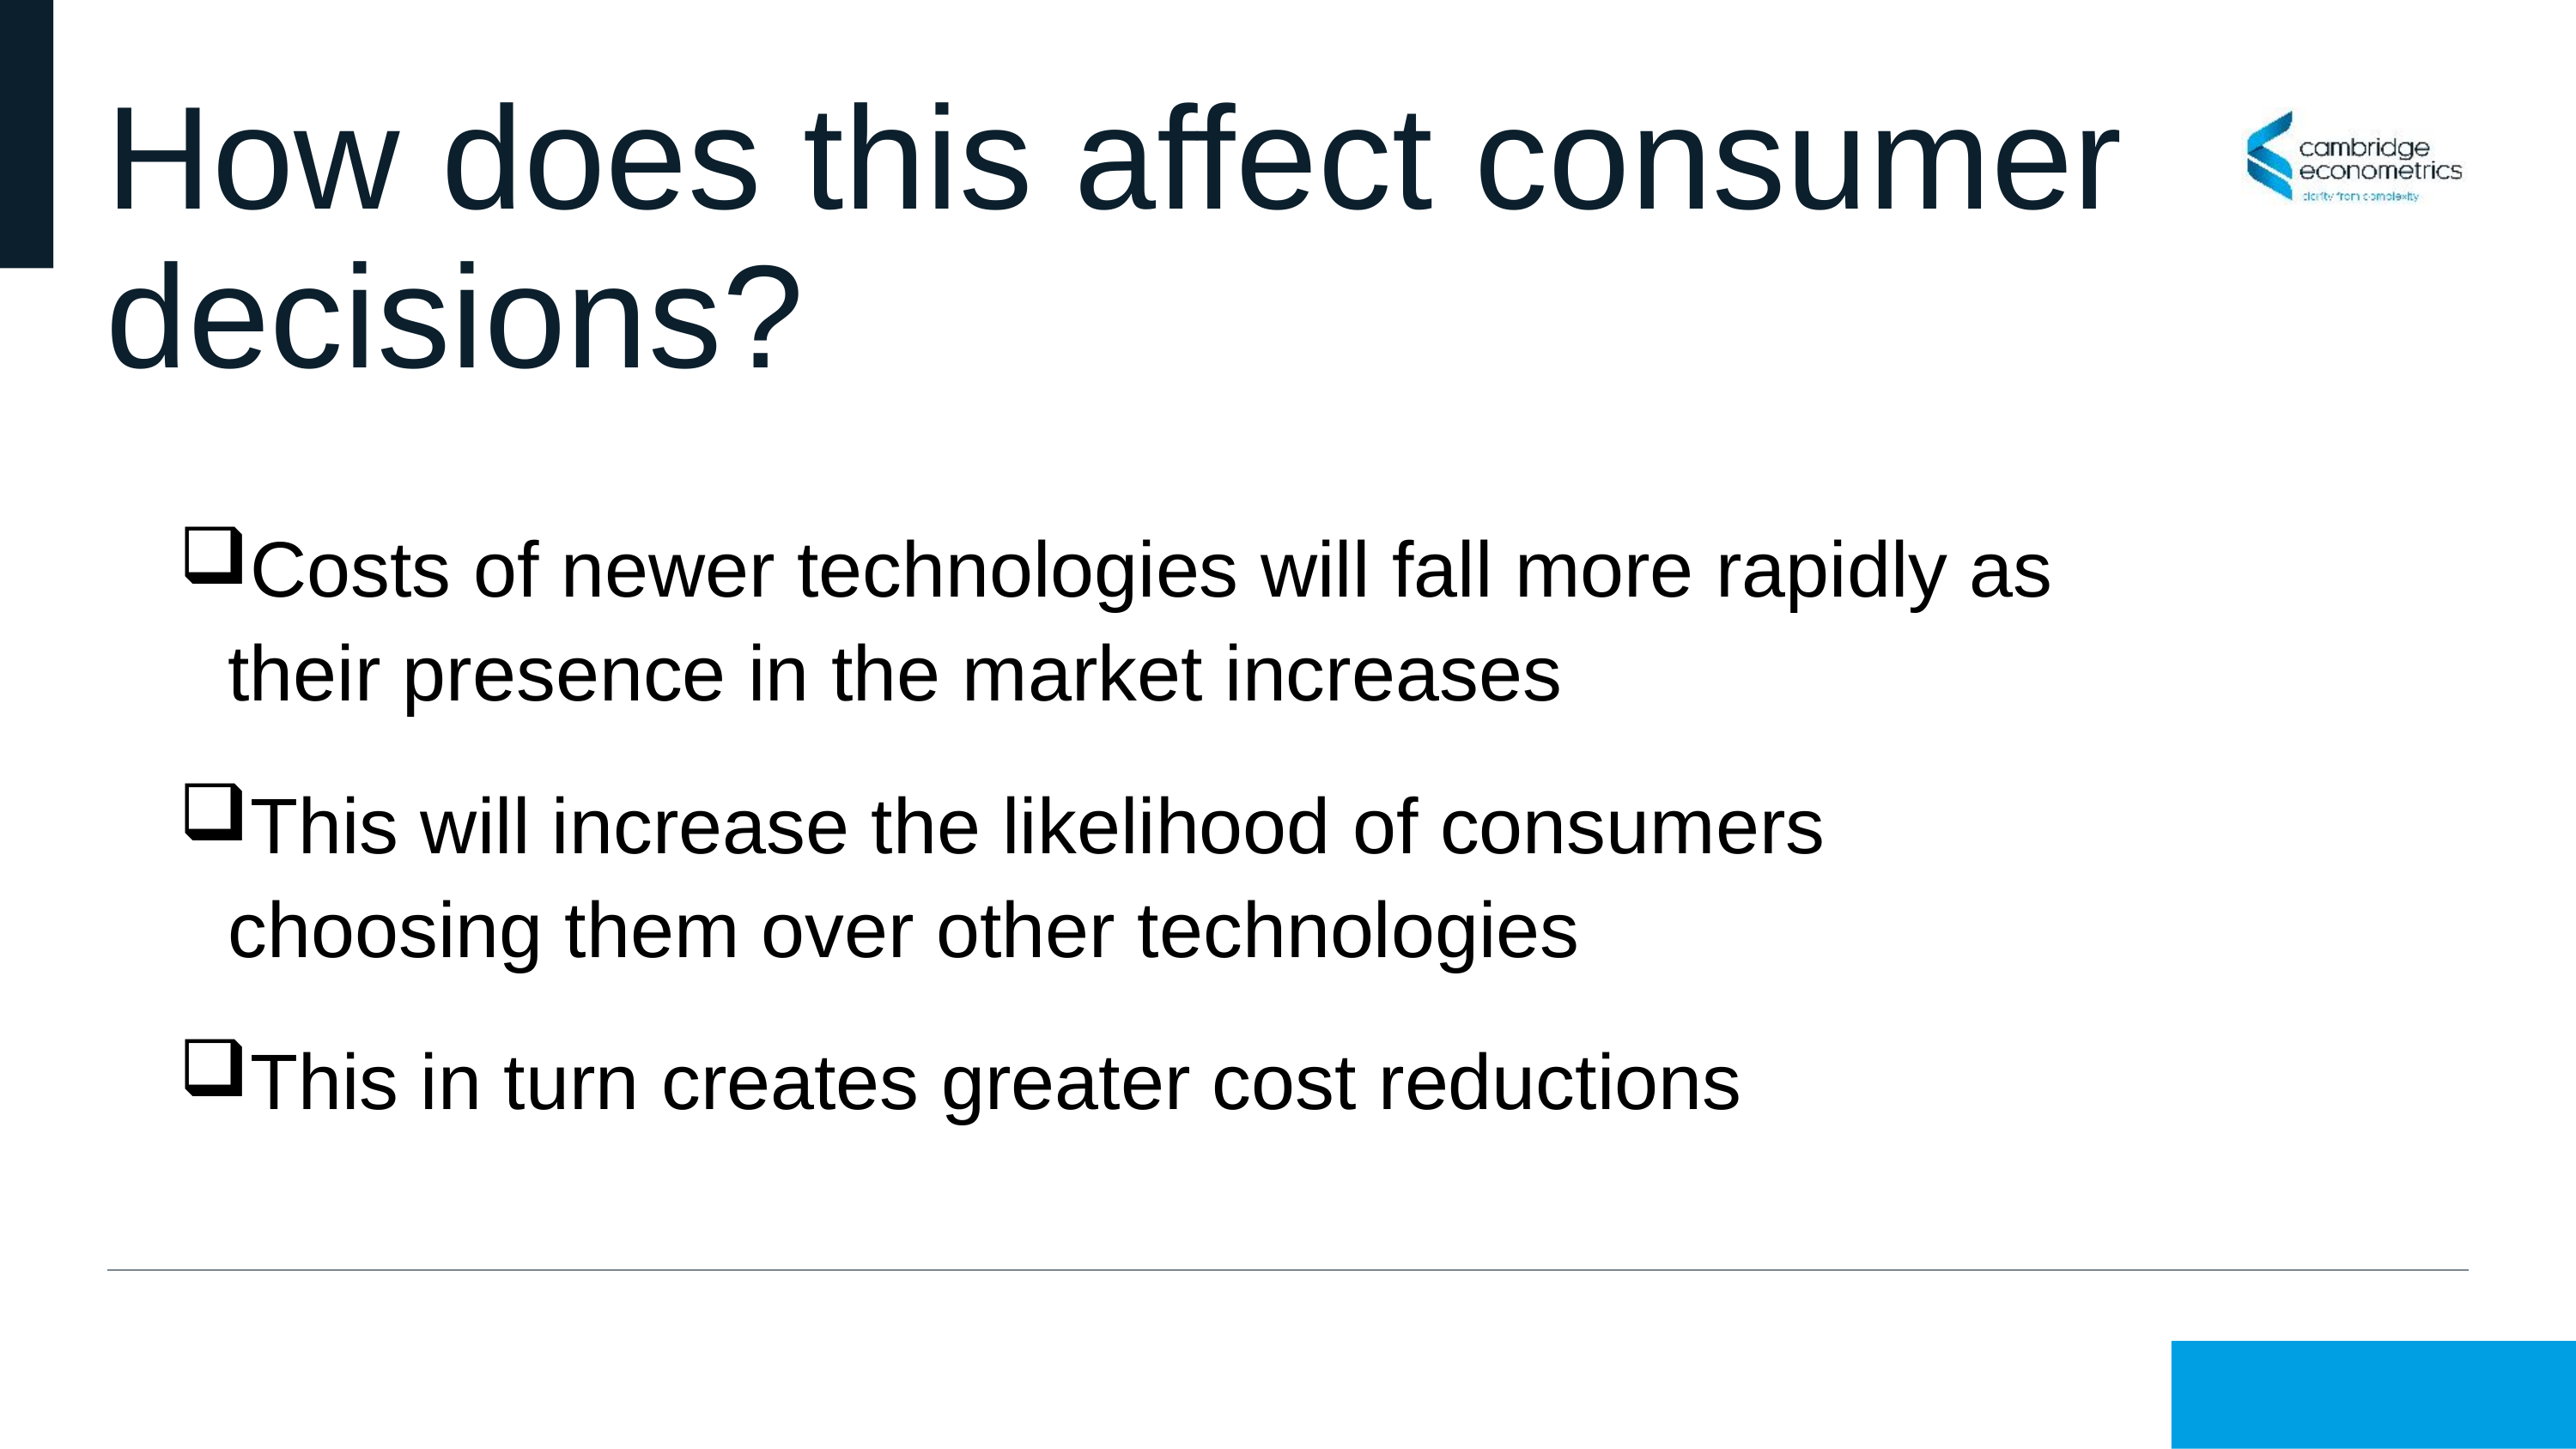

# How does this affect consumer decisions?
Costs of newer technologies will fall more rapidly as their presence in the market increases
This will increase the likelihood of consumers choosing them over other technologies
This in turn creates greater cost reductions